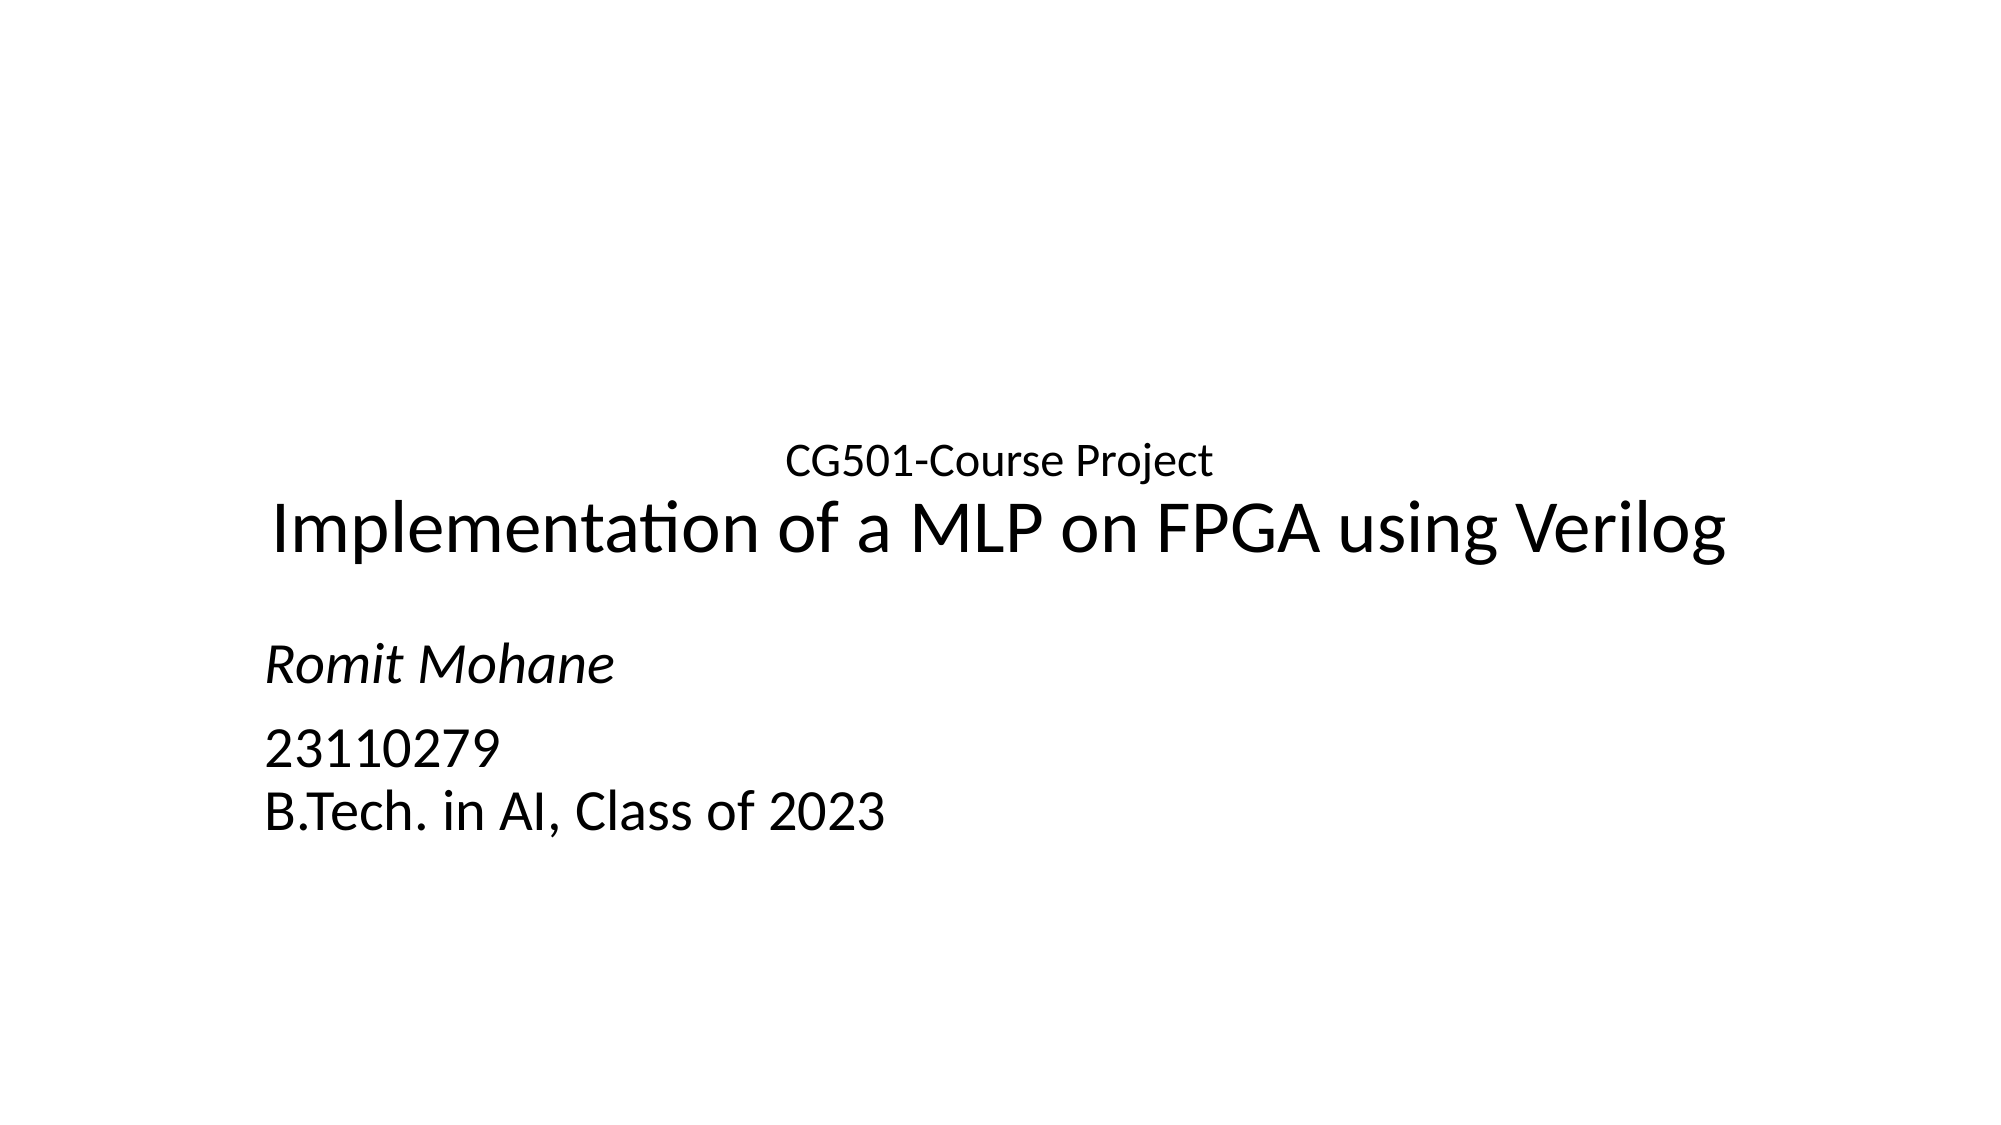

# CG501-Course Project Implementation of a MLP on FPGA using Verilog
Romit Mohane
23110279
B.Tech. in AI, Class of 2023